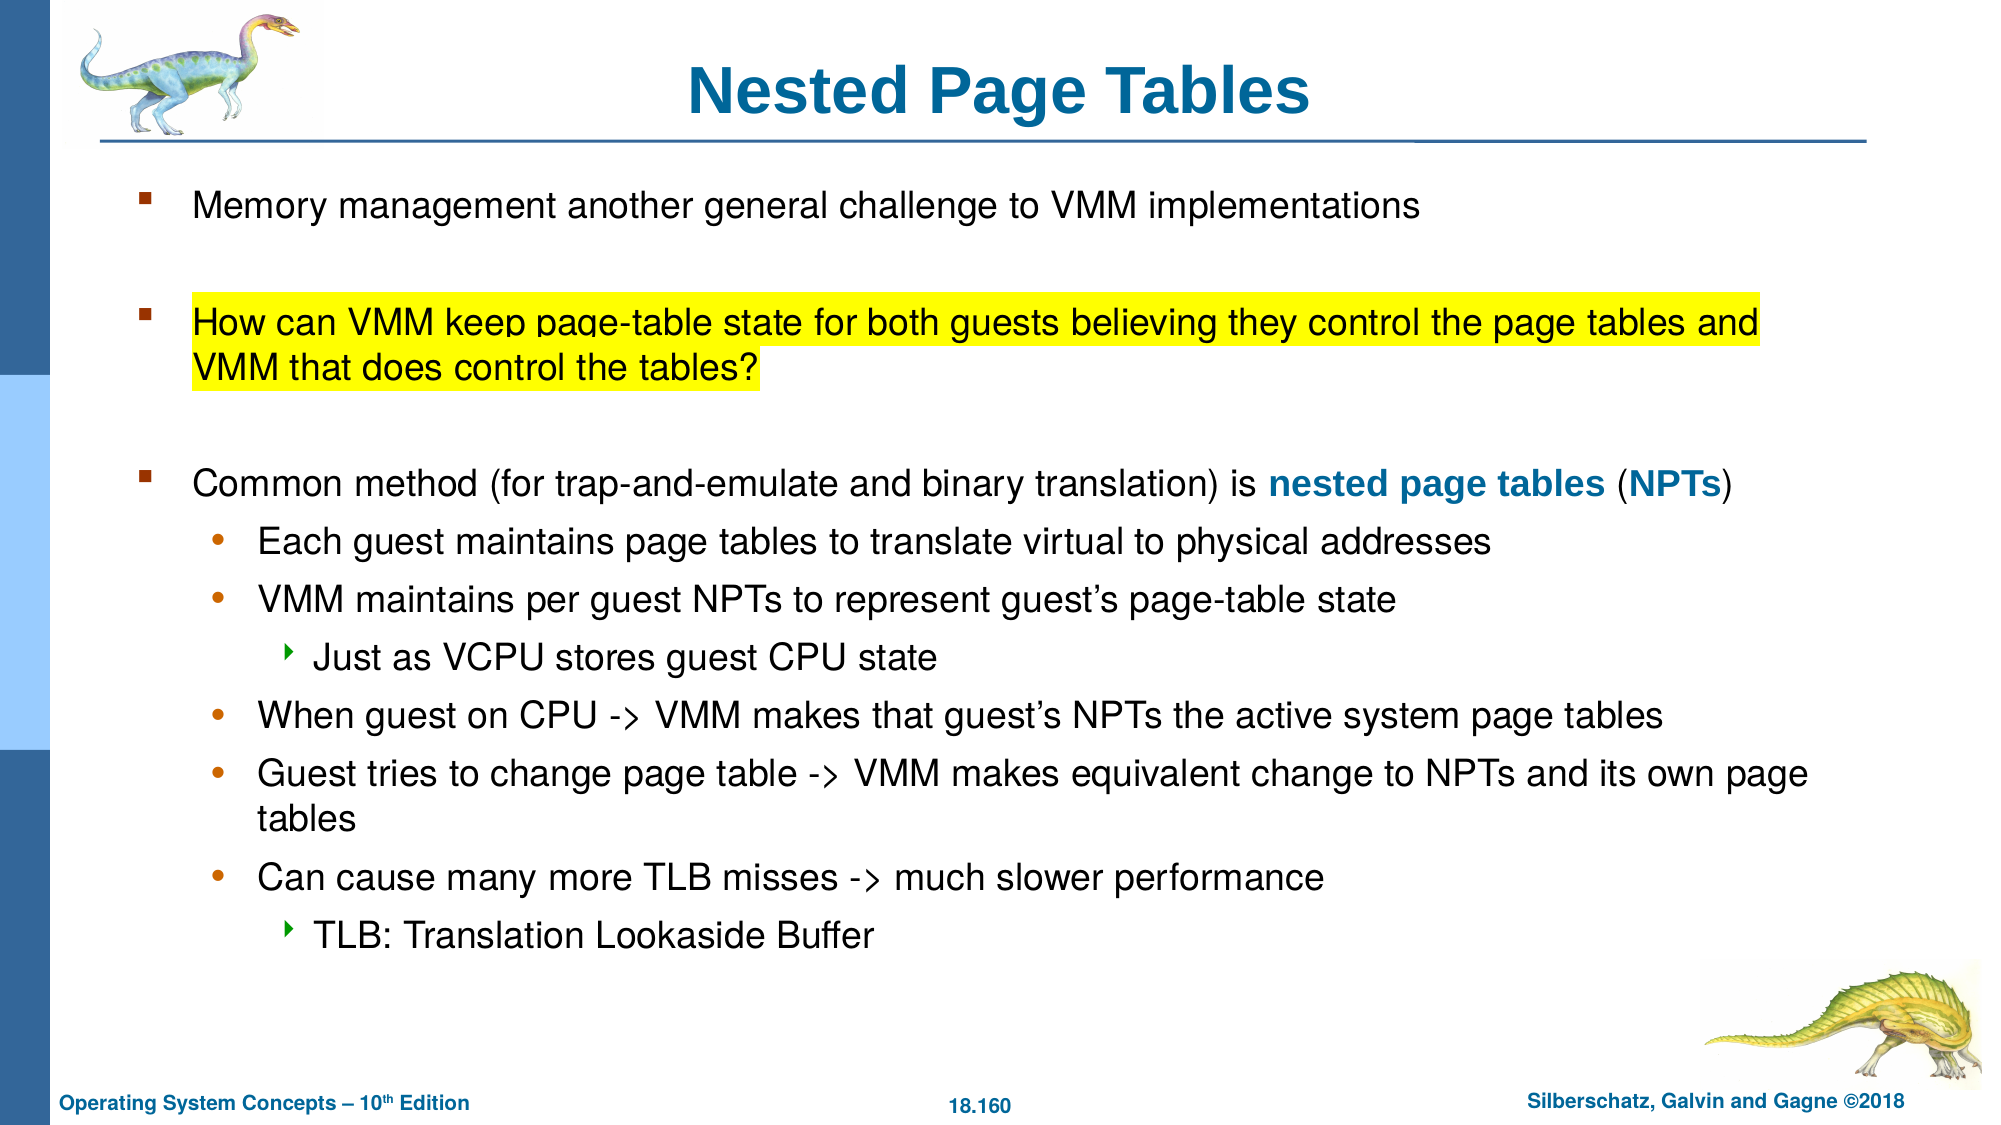

# Nested Page Tables
Memory management another general challenge to VMM implementations

How can VMM keep page-table state for both guests believing they control the page tables and VMM that does control the tables?

Common method (for trap-and-emulate and binary translation) is nested page tables (NPTs)
Each guest maintains page tables to translate virtual to physical addresses
VMM maintains per guest NPTs to represent guest’s page-table state
Just as VCPU stores guest CPU state
When guest on CPU -> VMM makes that guest’s NPTs the active system page tables
Guest tries to change page table -> VMM makes equivalent change to NPTs and its own page tables
Can cause many more TLB misses -> much slower performance
TLB: Translation Lookaside Buffer